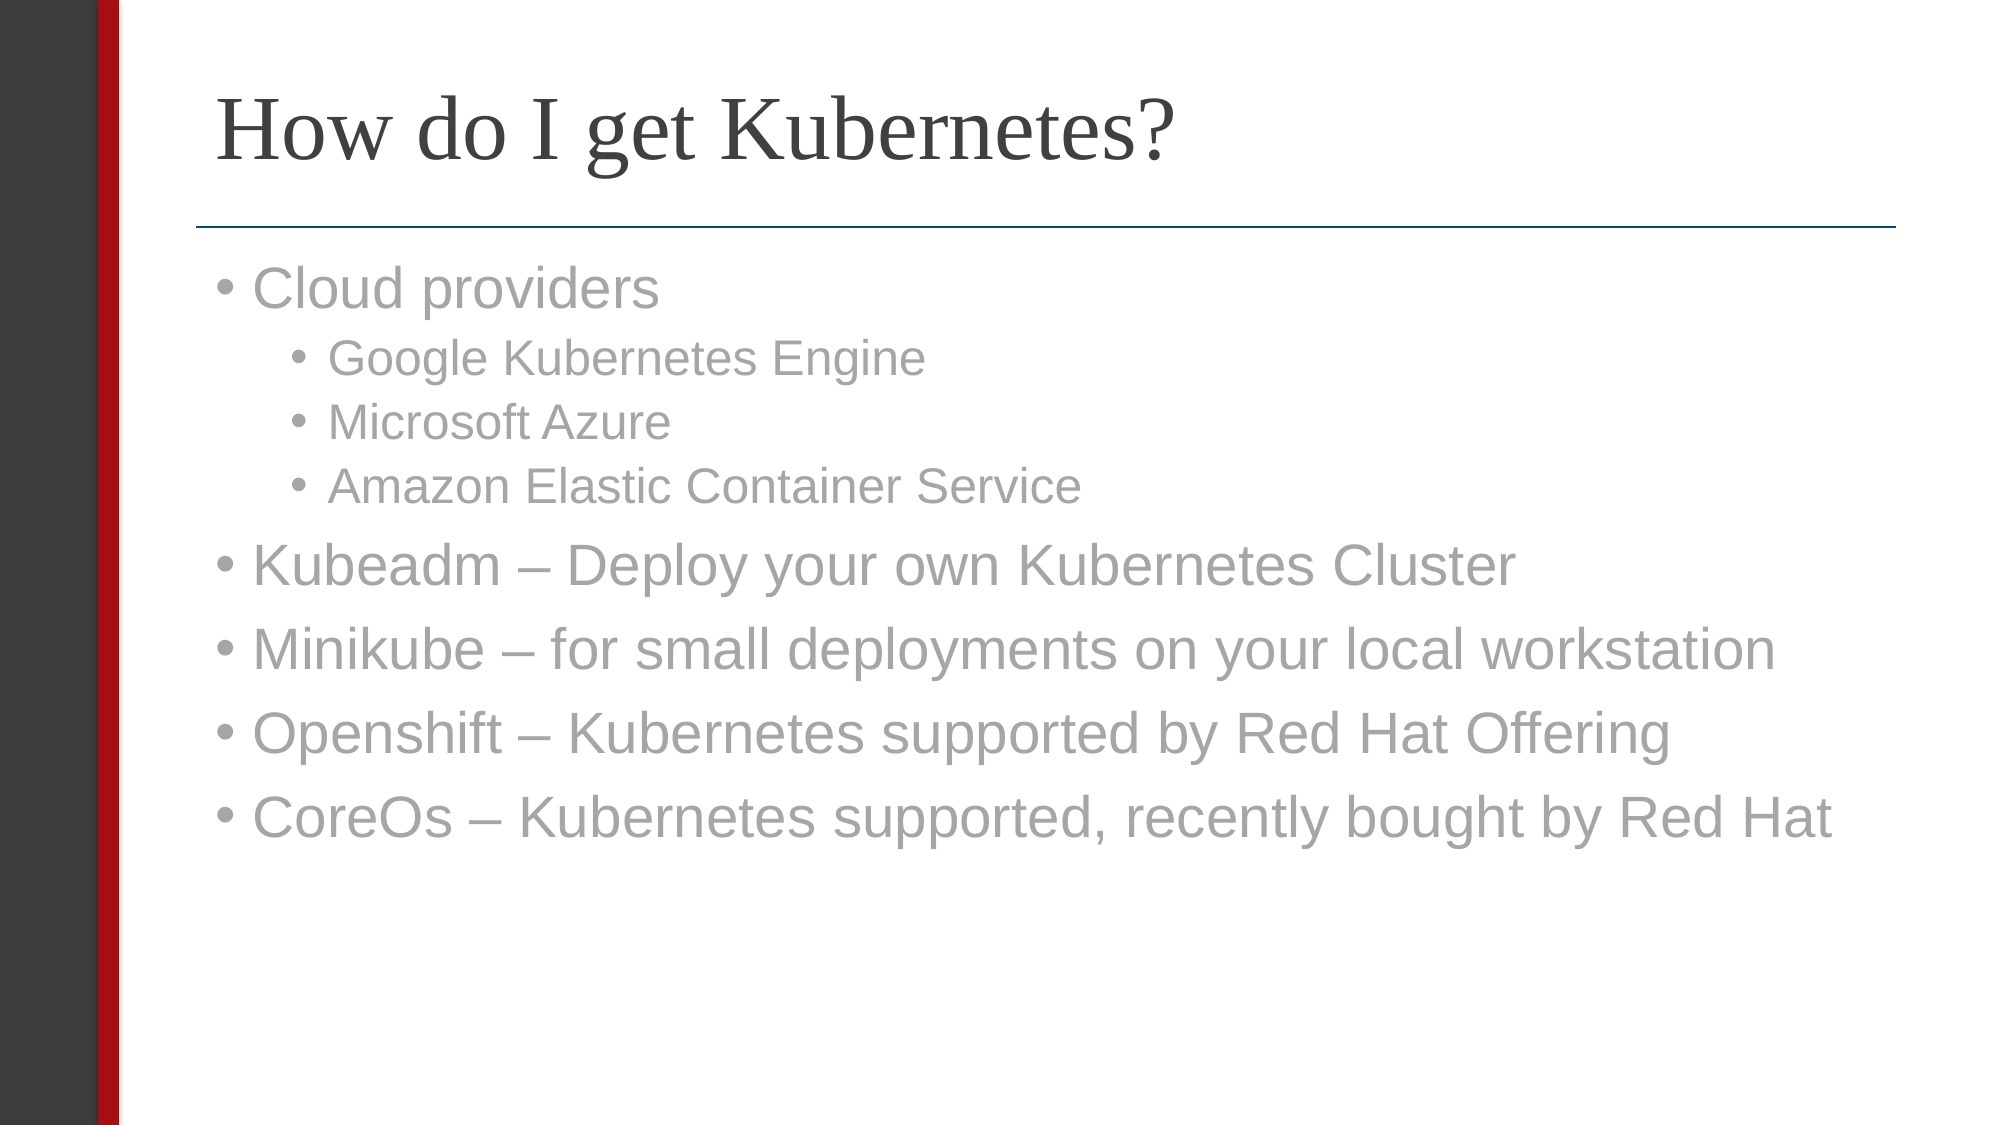

# How do I get Kubernetes?
Cloud providers
Google Kubernetes Engine
Microsoft Azure
Amazon Elastic Container Service
Kubeadm – Deploy your own Kubernetes Cluster
Minikube – for small deployments on your local workstation
Openshift – Kubernetes supported by Red Hat Offering
CoreOs – Kubernetes supported, recently bought by Red Hat